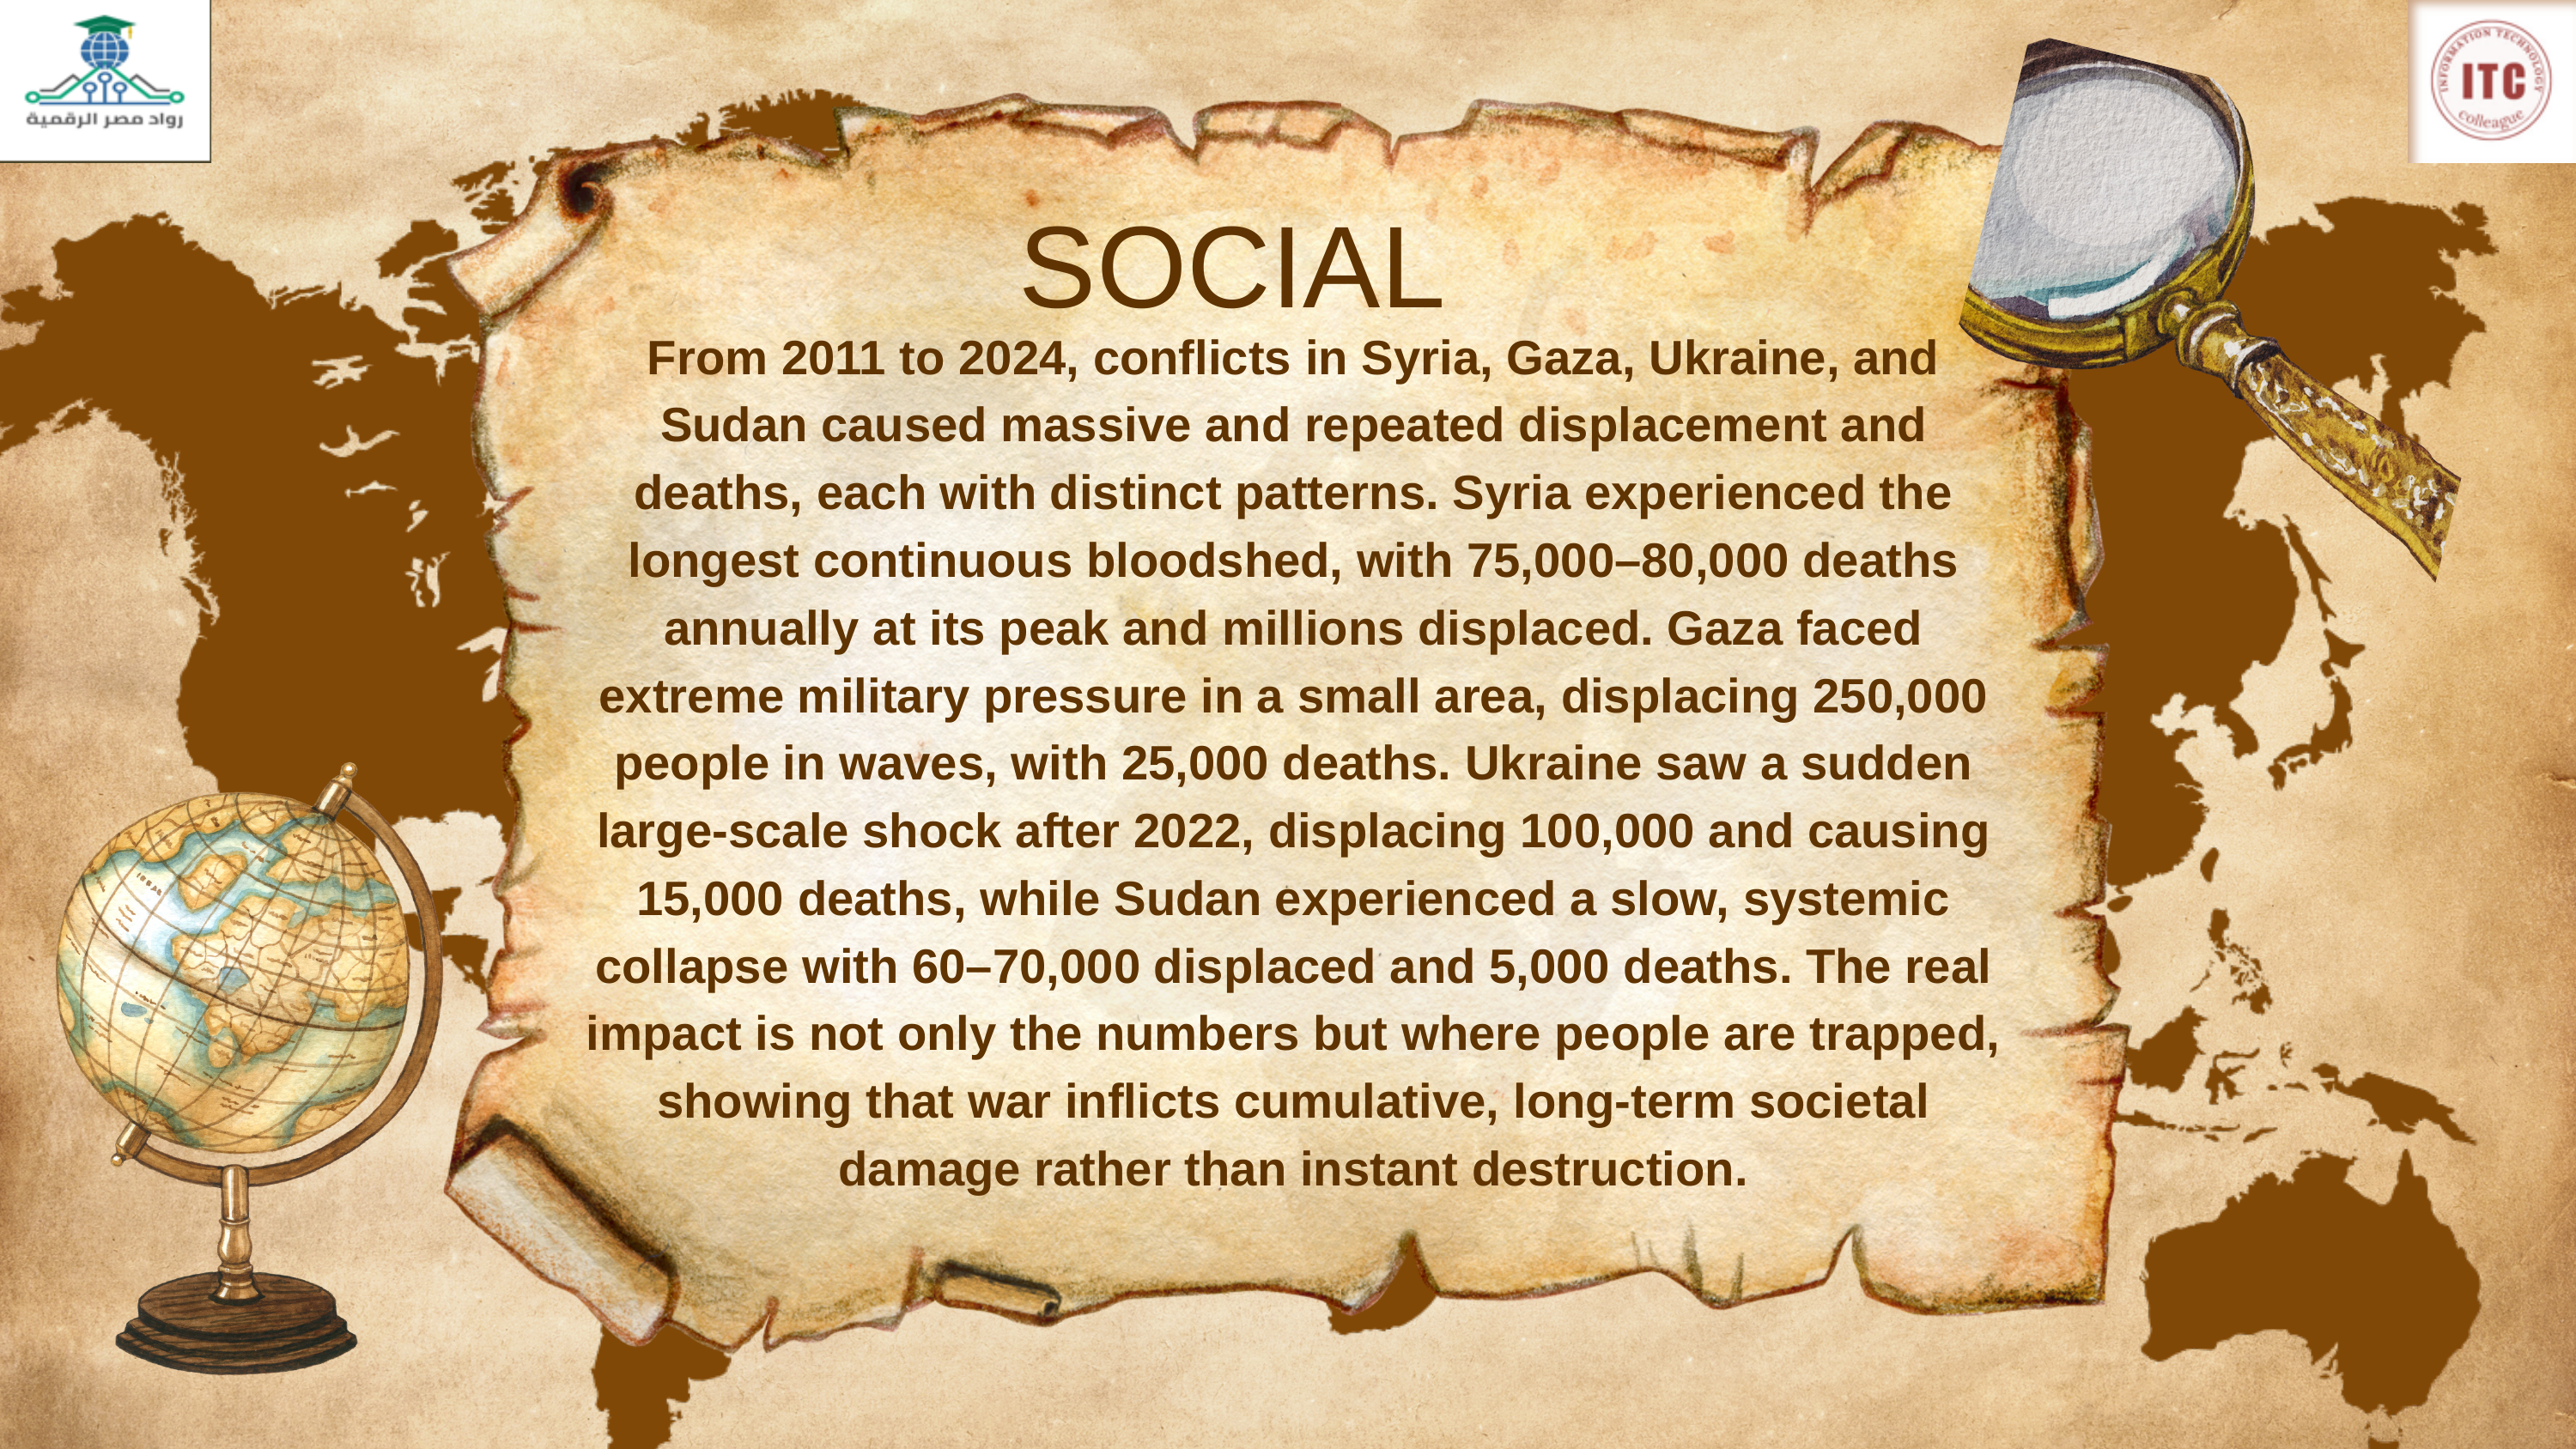

SOCIAL
From 2011 to 2024, conflicts in Syria, Gaza, Ukraine, and Sudan caused massive and repeated displacement and deaths, each with distinct patterns. Syria experienced the longest continuous bloodshed, with 75,000–80,000 deaths annually at its peak and millions displaced. Gaza faced extreme military pressure in a small area, displacing 250,000 people in waves, with 25,000 deaths. Ukraine saw a sudden large-scale shock after 2022, displacing 100,000 and causing 15,000 deaths, while Sudan experienced a slow, systemic collapse with 60–70,000 displaced and 5,000 deaths. The real impact is not only the numbers but where people are trapped, showing that war inflicts cumulative, long-term societal damage rather than instant destruction.